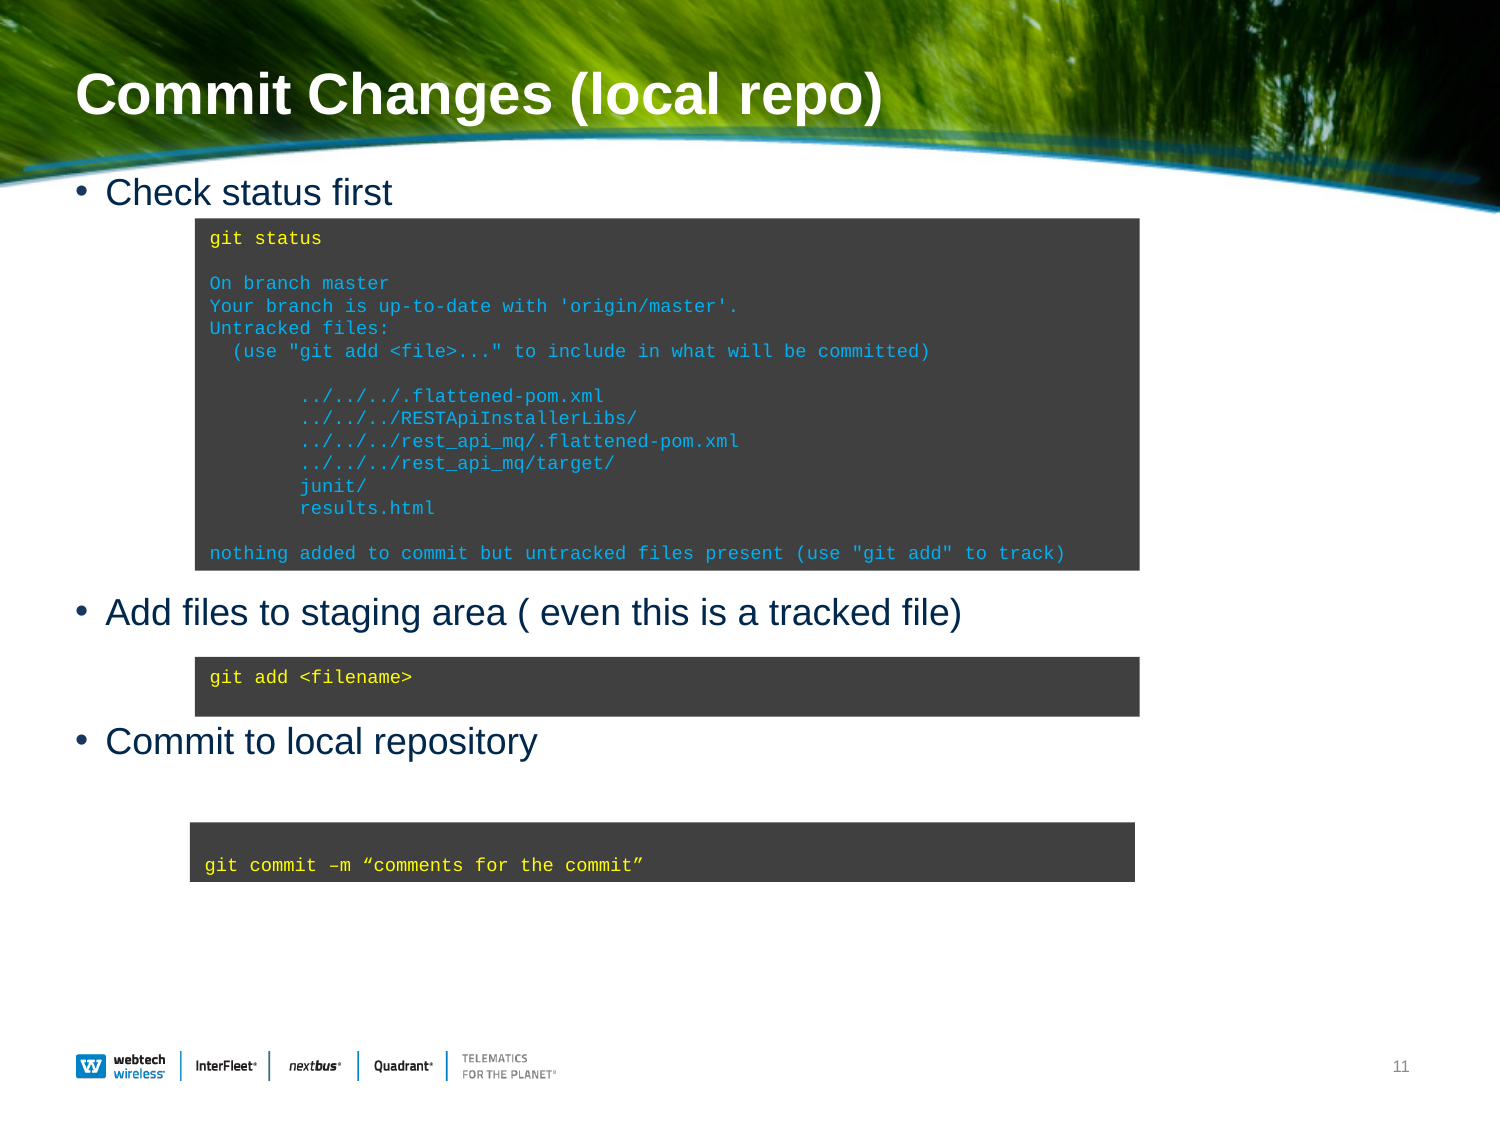

# Commit Changes (local repo)
Check status first

Add files to staging area ( even this is a tracked file)

Commit to local repository

git status

On branch master
Your branch is up-to-date with 'origin/master'.
Untracked files:
  (use "git add <file>..." to include in what will be committed)

        ../../../.flattened-pom.xml
        ../../../RESTApiInstallerLibs/
        ../../../rest_api_mq/.flattened-pom.xml
        ../../../rest_api_mq/target/
        junit/
        results.html

nothing added to commit but untracked files present (use "git add" to track)
git add <filename>

git commit –m “comments for the commit”
11